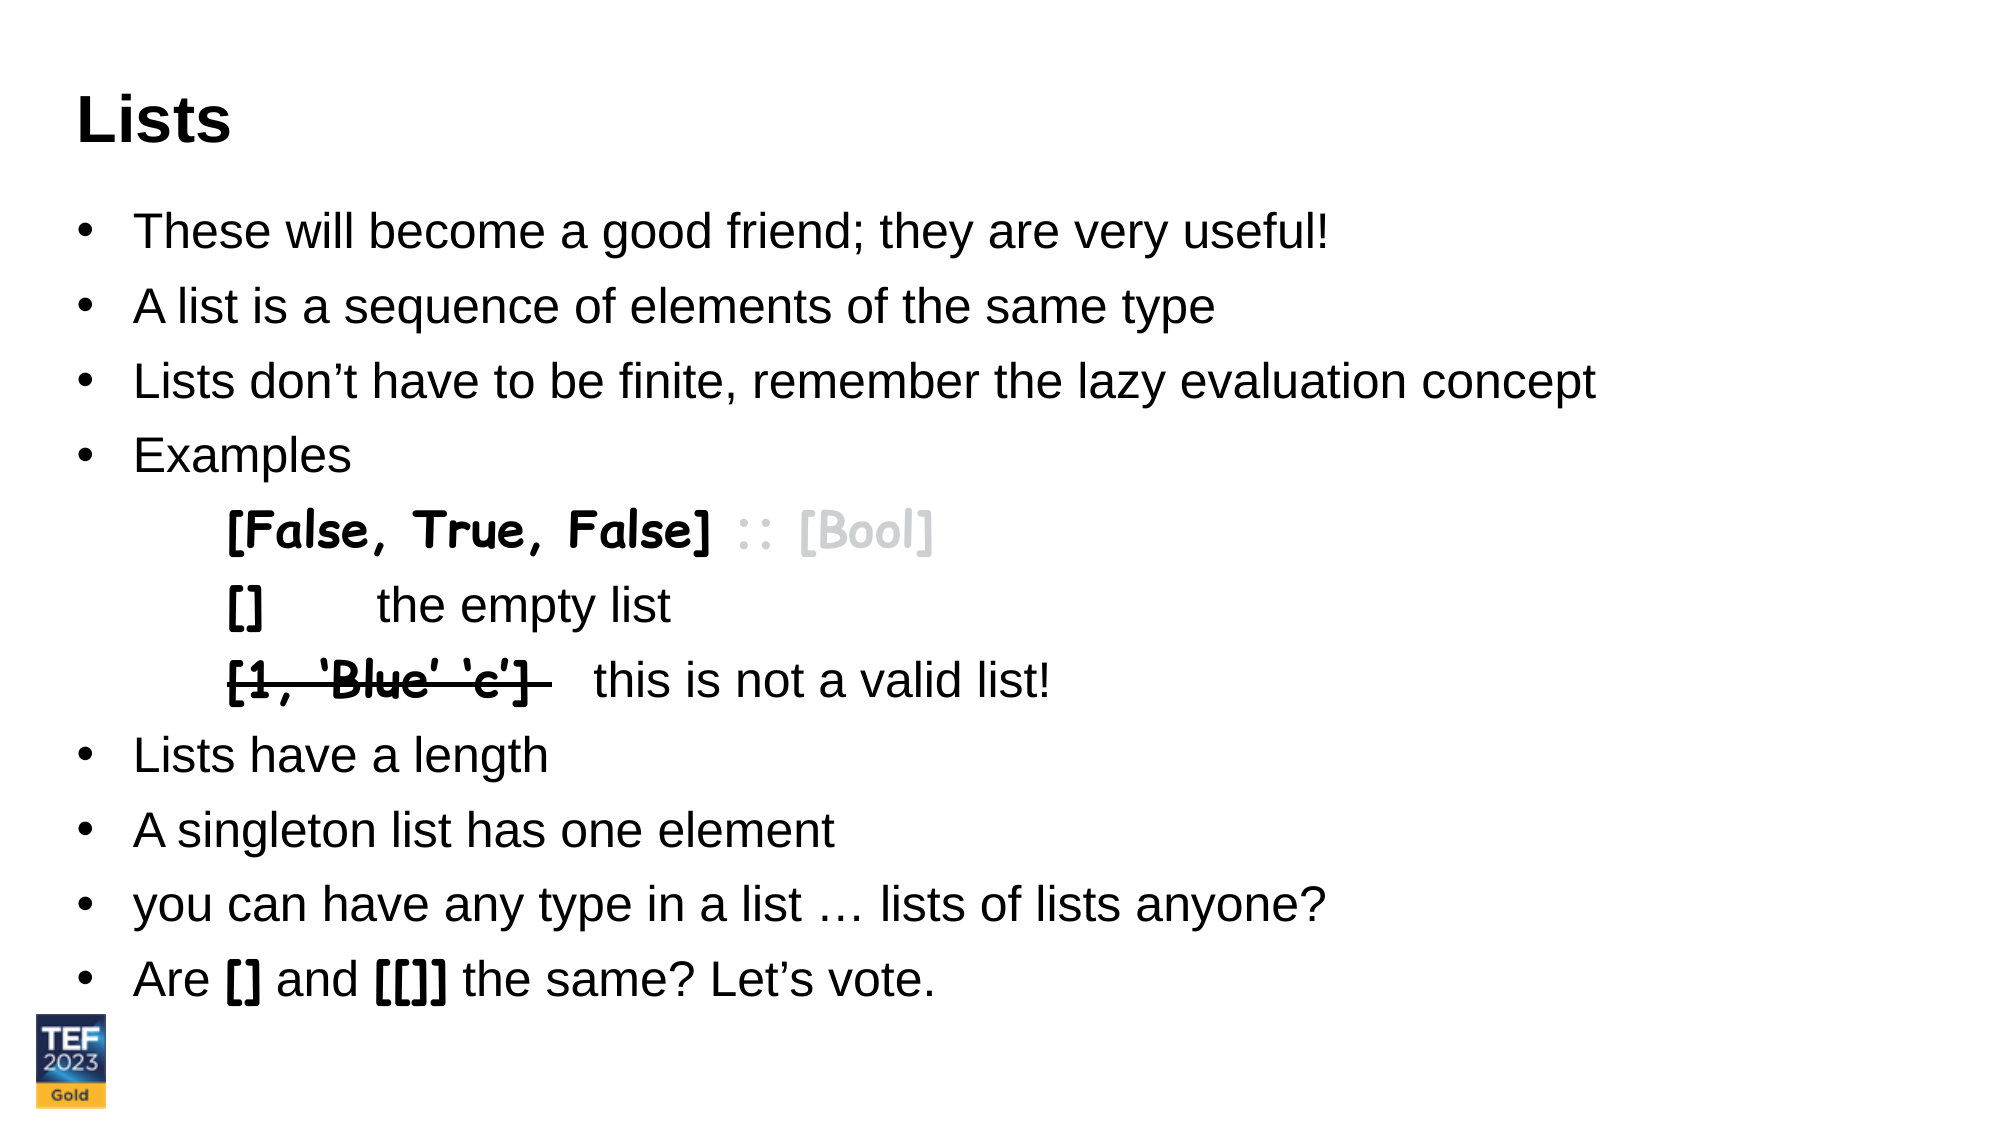

Lists
These will become a good friend; they are very useful!
A list is a sequence of elements of the same type
Lists don’t have to be finite, remember the lazy evaluation concept
Examples
	[False, True, False] :: [Bool]
	[] 	the empty list
	[1, ‘Blue’ ‘c’]    this is not a valid list!
Lists have a length
A singleton list has one element
you can have any type in a list … lists of lists anyone?
Are [] and [[]] the same? Let’s vote.